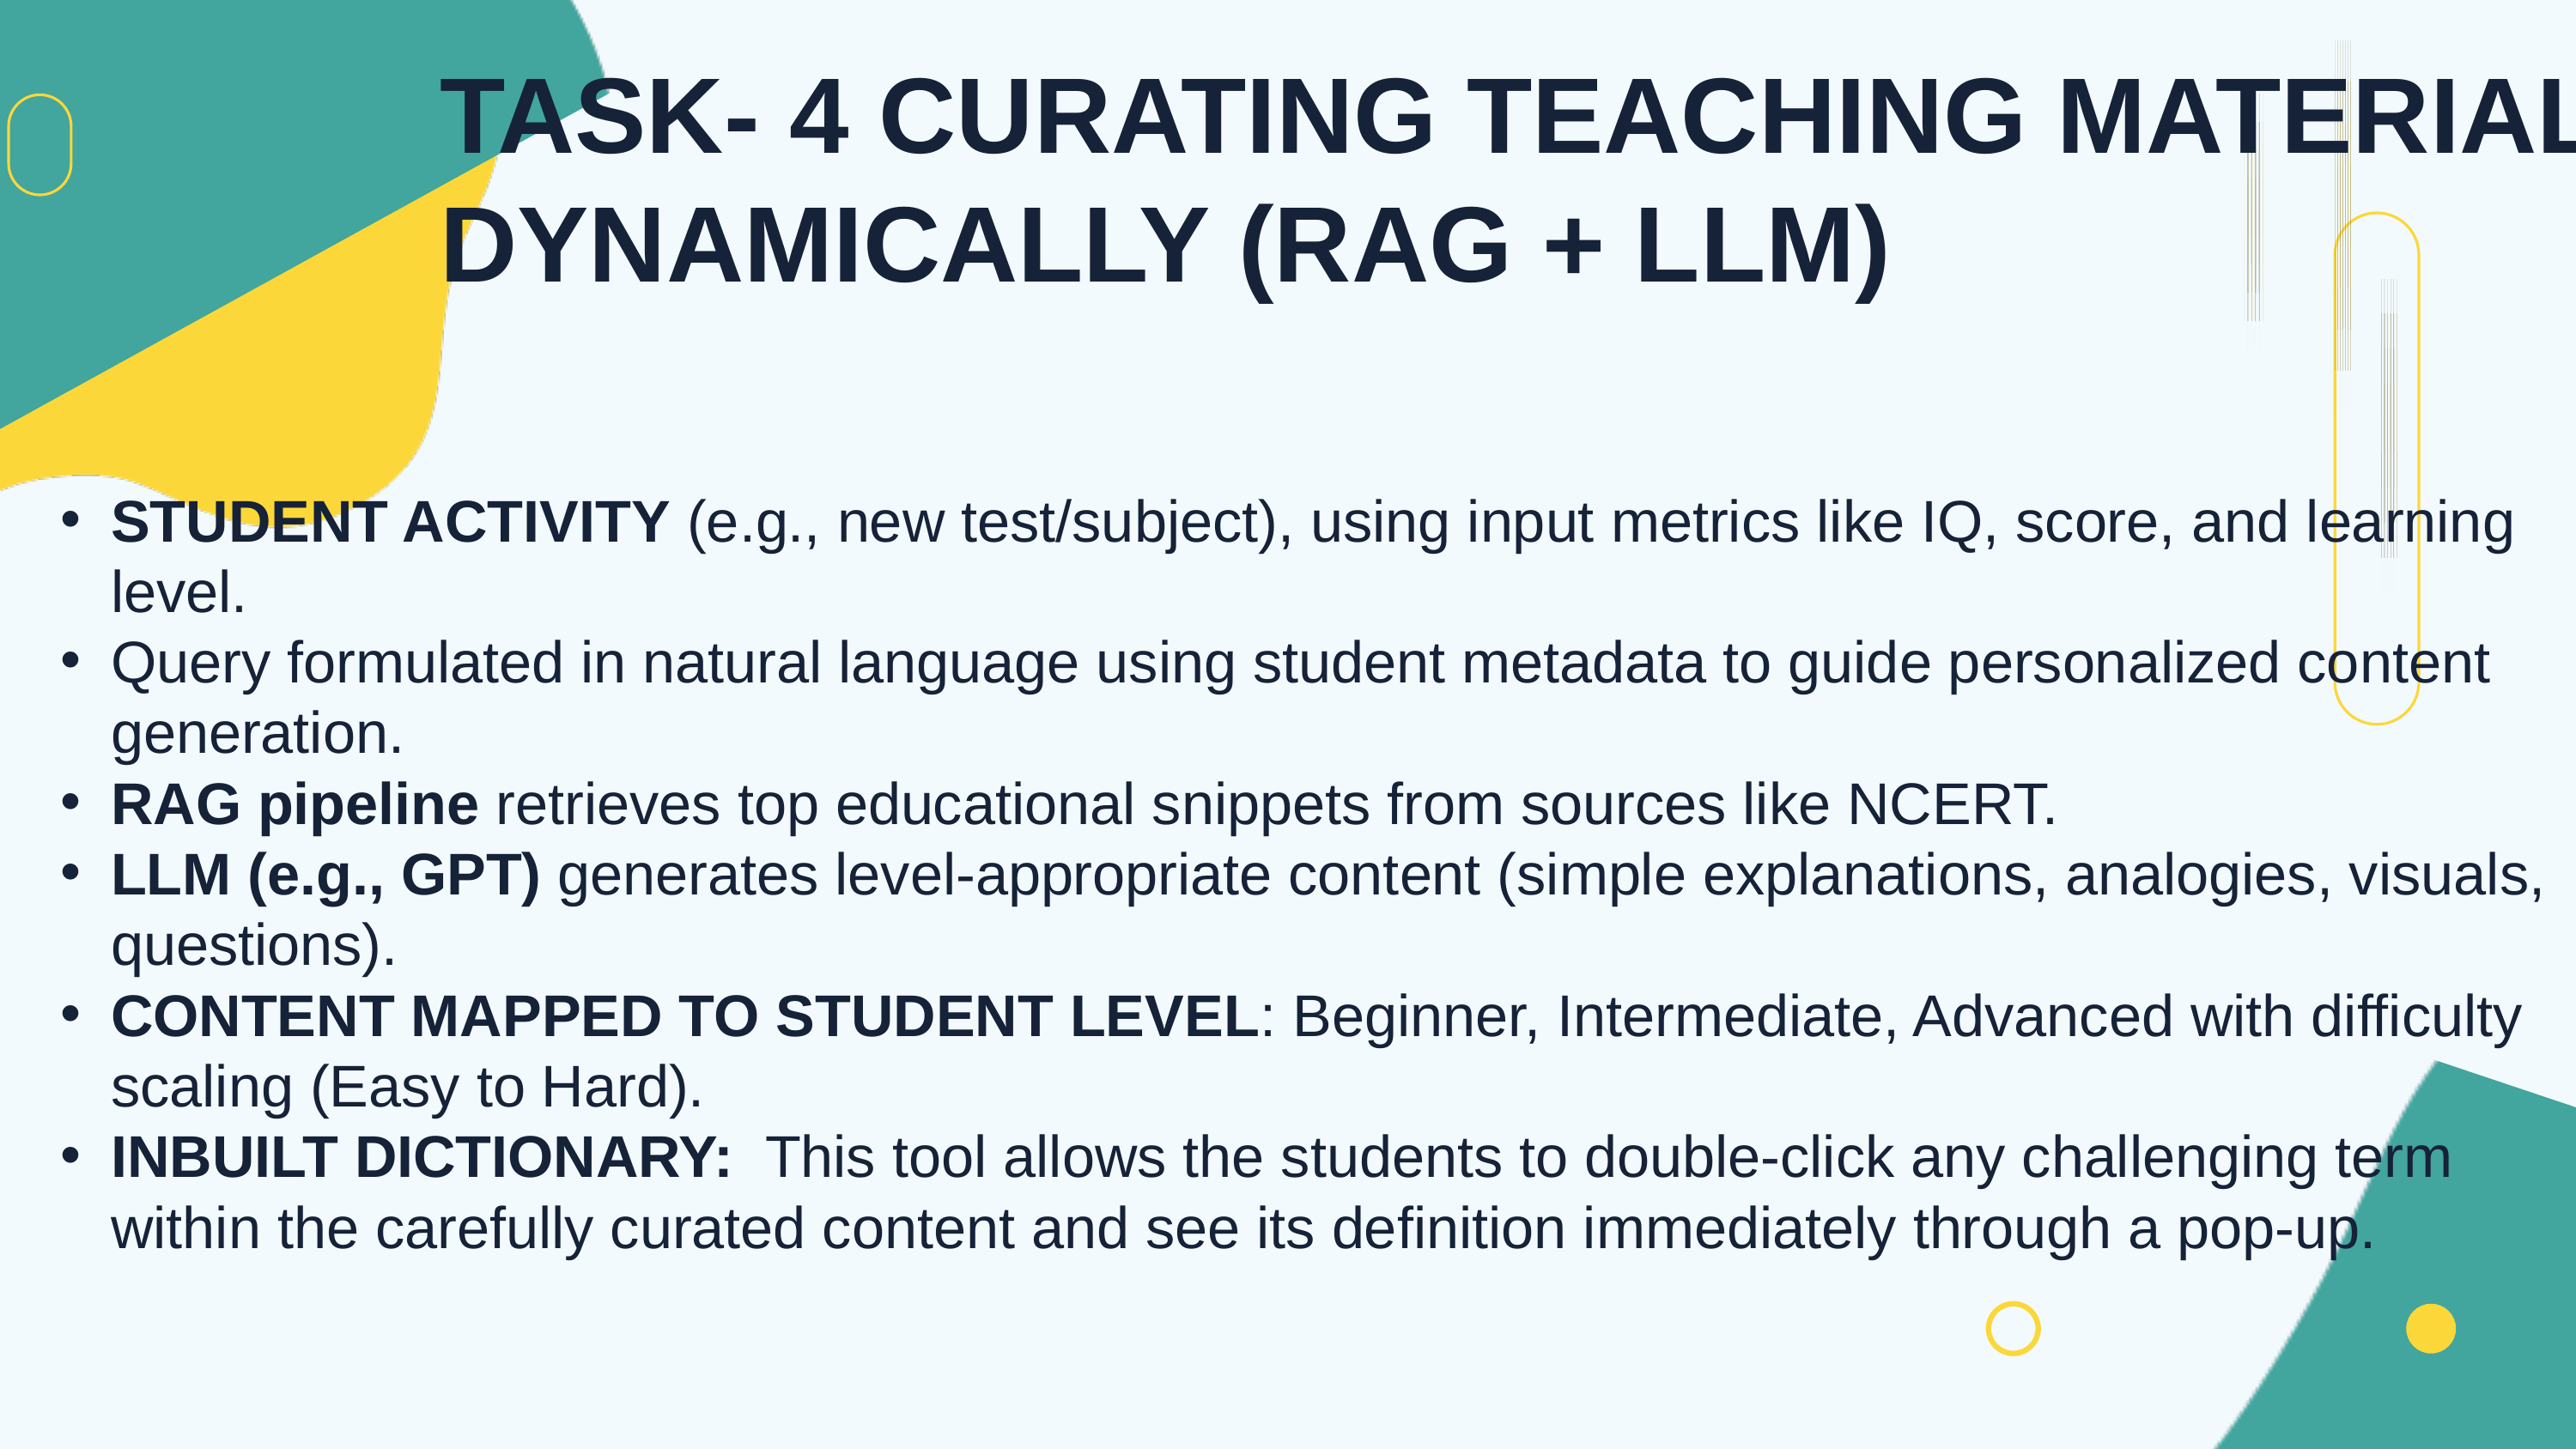

TASK- 4 CURATING TEACHING MATERIAL DYNAMICALLY (RAG + LLM)

STUDENT ACTIVITY (e.g., new test/subject), using input metrics like IQ, score, and learning level.
Query formulated in natural language using student metadata to guide personalized content generation.
RAG pipeline retrieves top educational snippets from sources like NCERT.
LLM (e.g., GPT) generates level-appropriate content (simple explanations, analogies, visuals, questions).
CONTENT MAPPED TO STUDENT LEVEL: Beginner, Intermediate, Advanced with difficulty scaling (Easy to Hard).
INBUILT DICTIONARY:  This tool allows the students to double-click any challenging term within the carefully curated content and see its definition immediately through a pop-up.